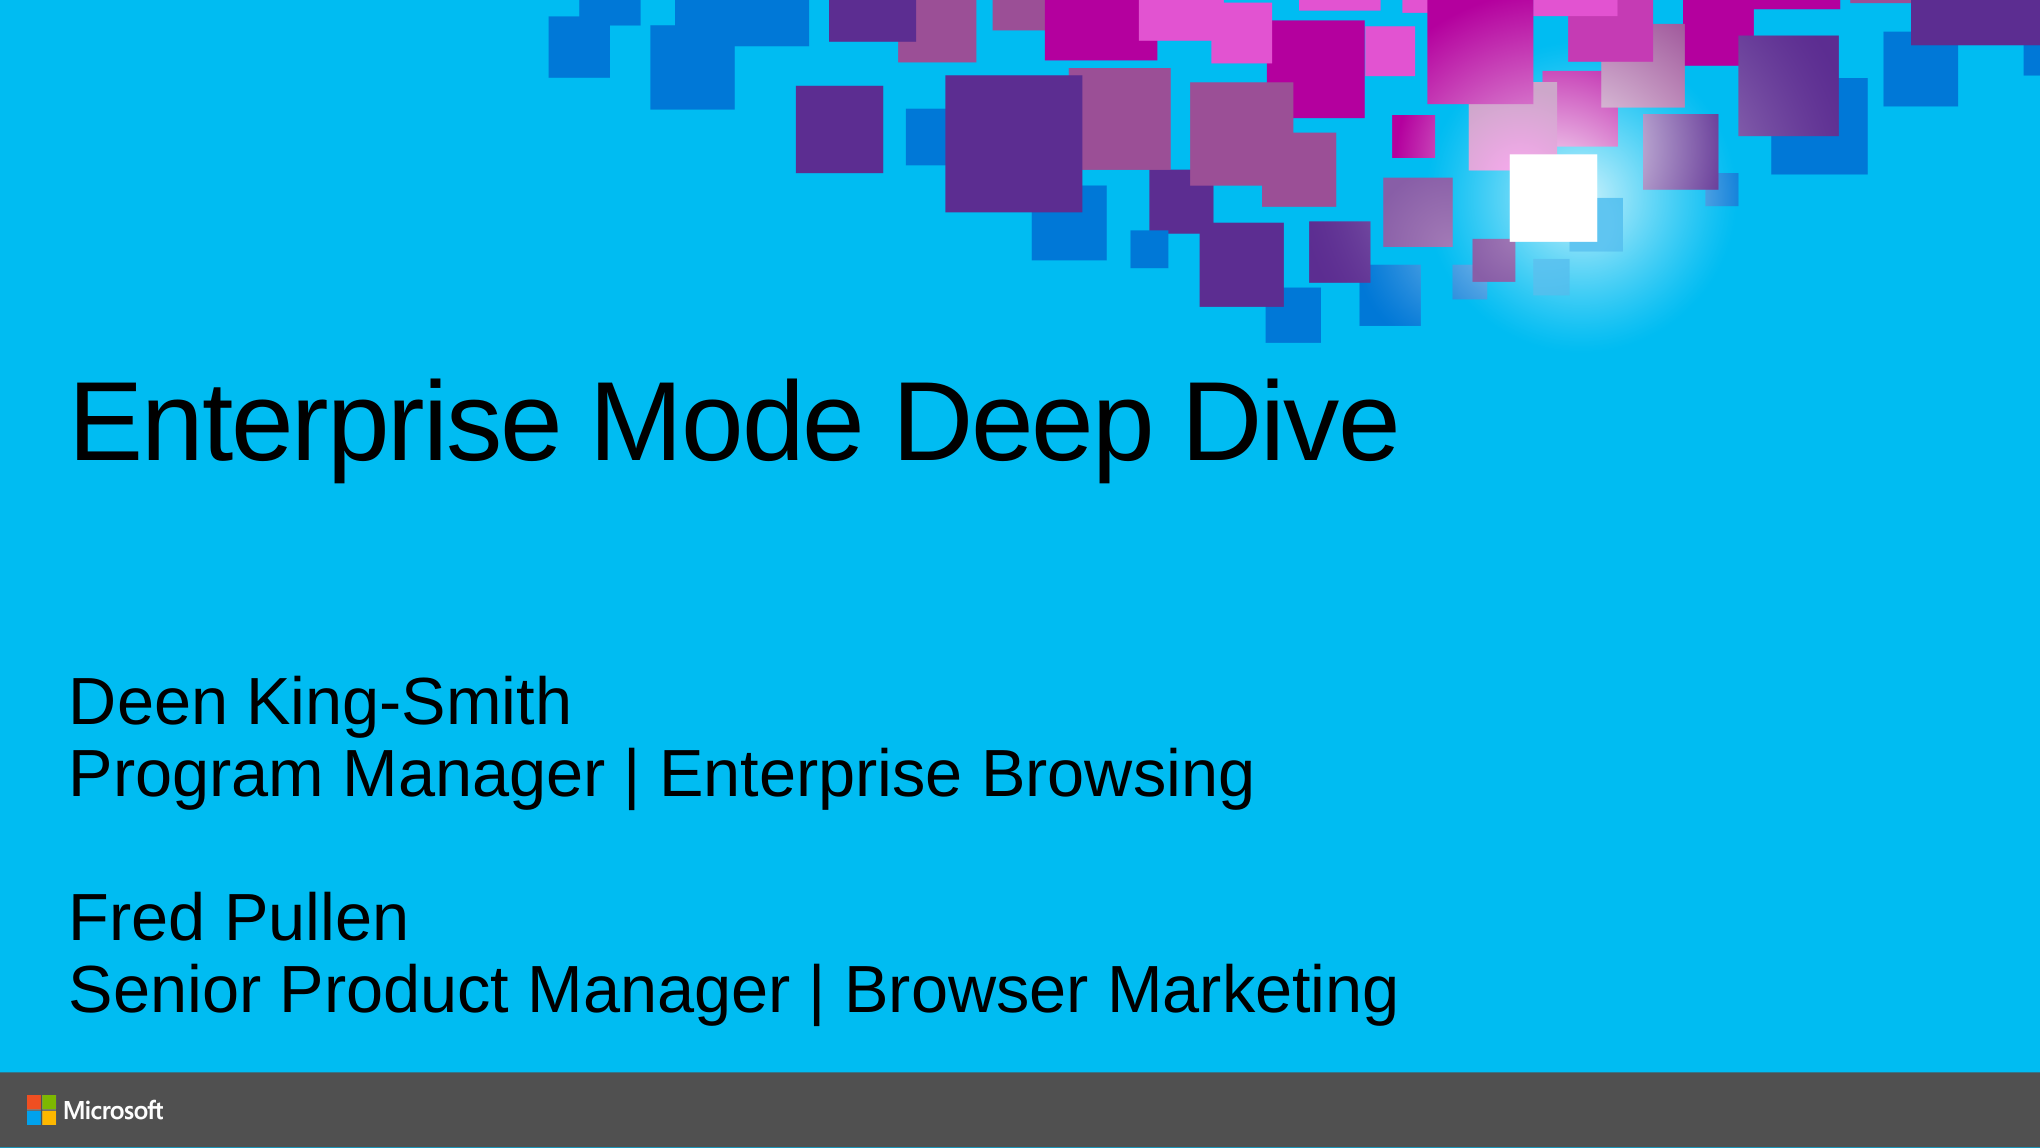

# Enterprise Mode Deep Dive
Deen King-Smith
Program Manager | Enterprise Browsing

Fred Pullen
Senior Product Manager | Browser Marketing